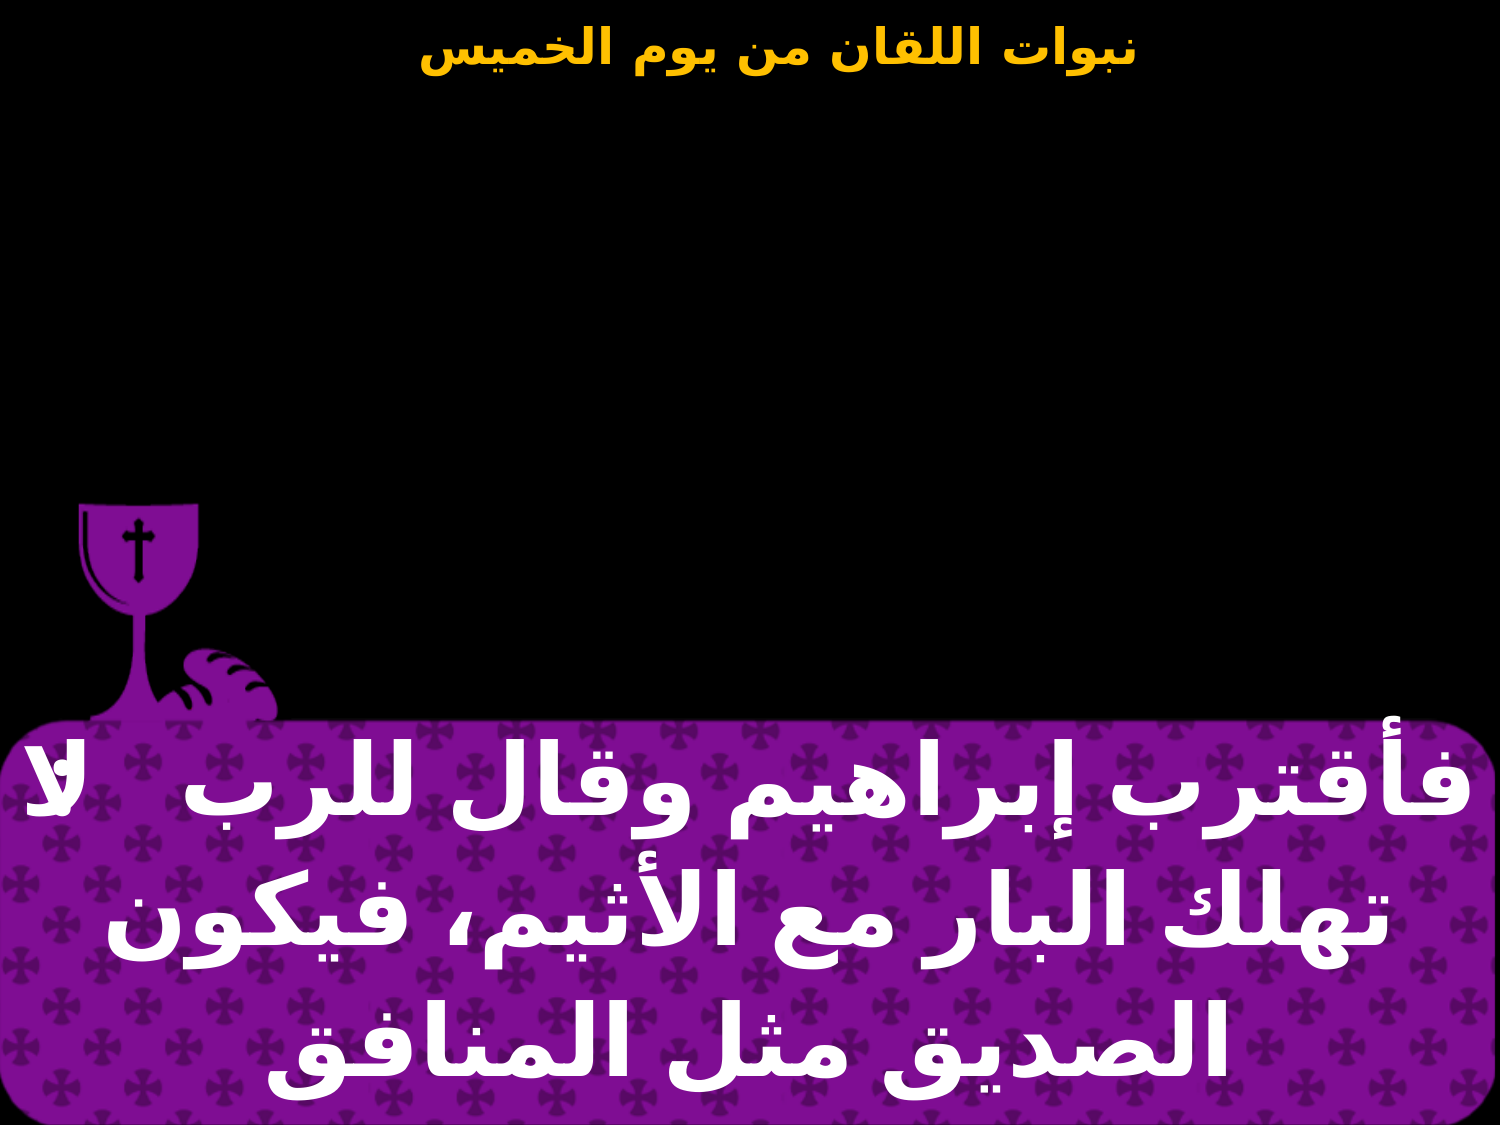

| فأقترب إبراهيم وقال للرب : لا تهلك البار مع الأثيم، فيكون الصديق مثل المنافق |
| --- |